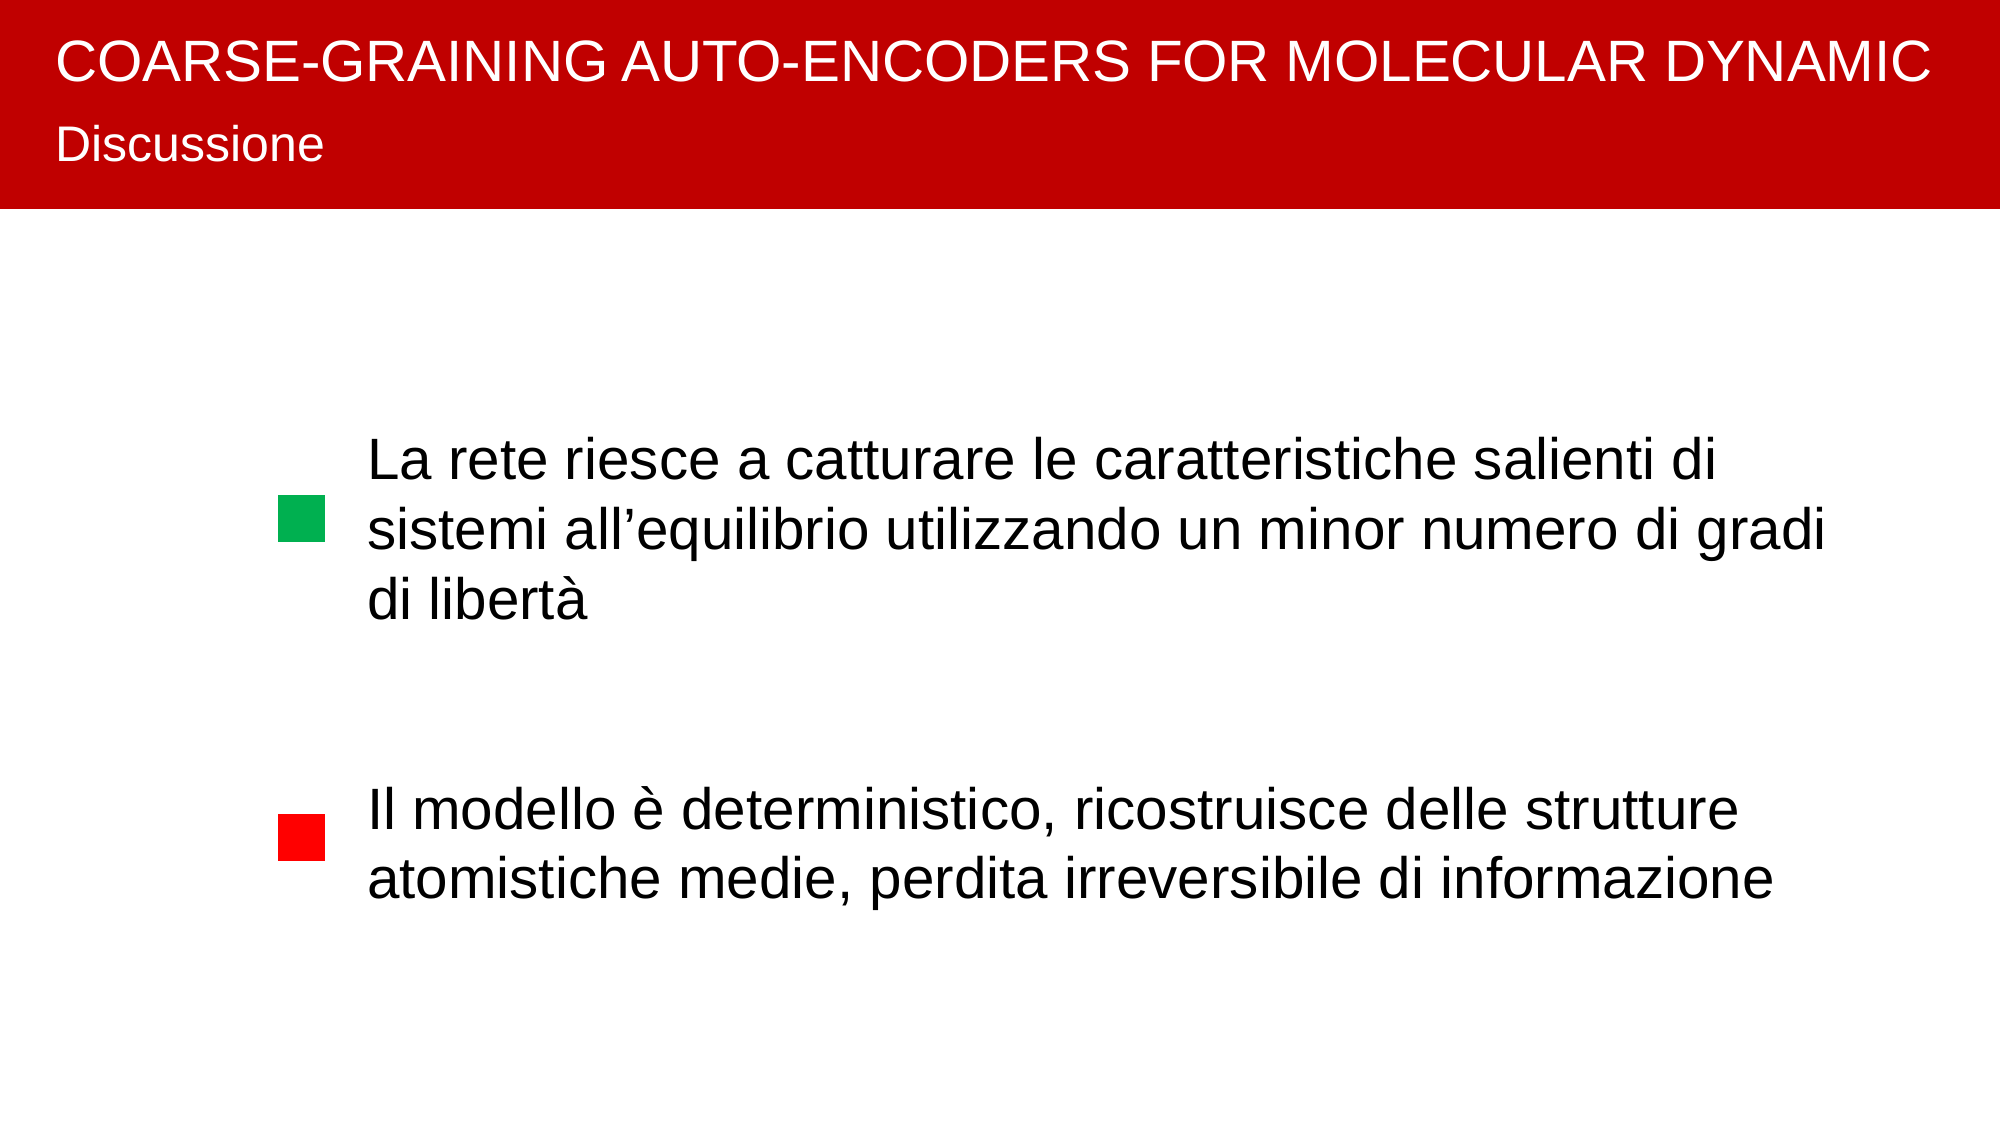

COARSE-GRAINING AUTO-ENCODERS FOR MOLECULAR DYNAMIC
Discussione
La rete riesce a catturare le caratteristiche salienti di sistemi all’equilibrio utilizzando un minor numero di gradi di libertà

Il modello è deterministico, ricostruisce delle strutture atomistiche medie, perdita irreversibile di informazione